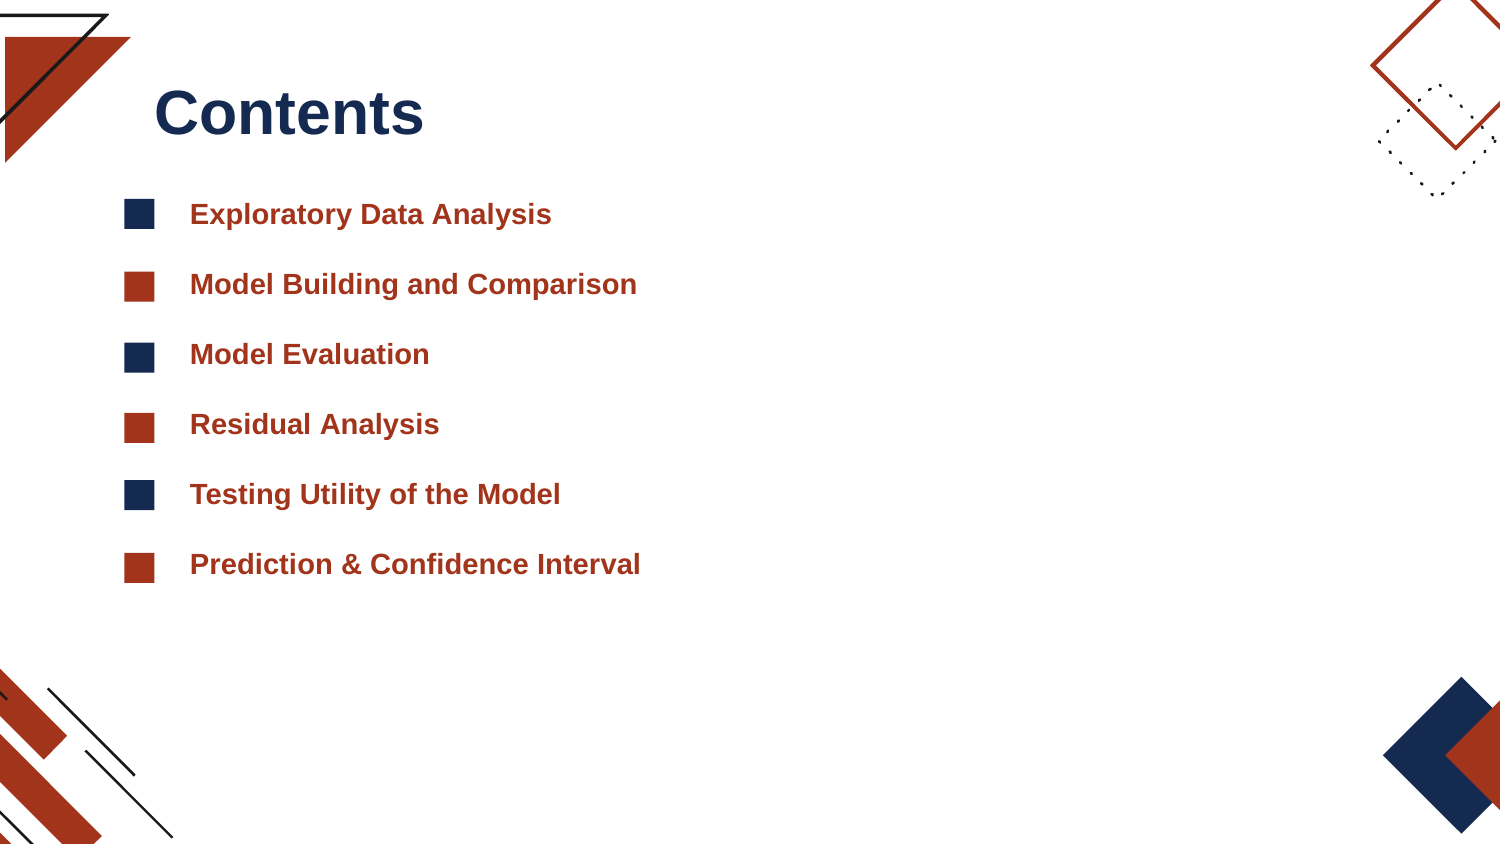

Contents
Exploratory Data Analysis​

Model Building and Comparison

Model Evaluation

Residual Analysis

Testing Utility of the Model

Prediction & Confidence Interval